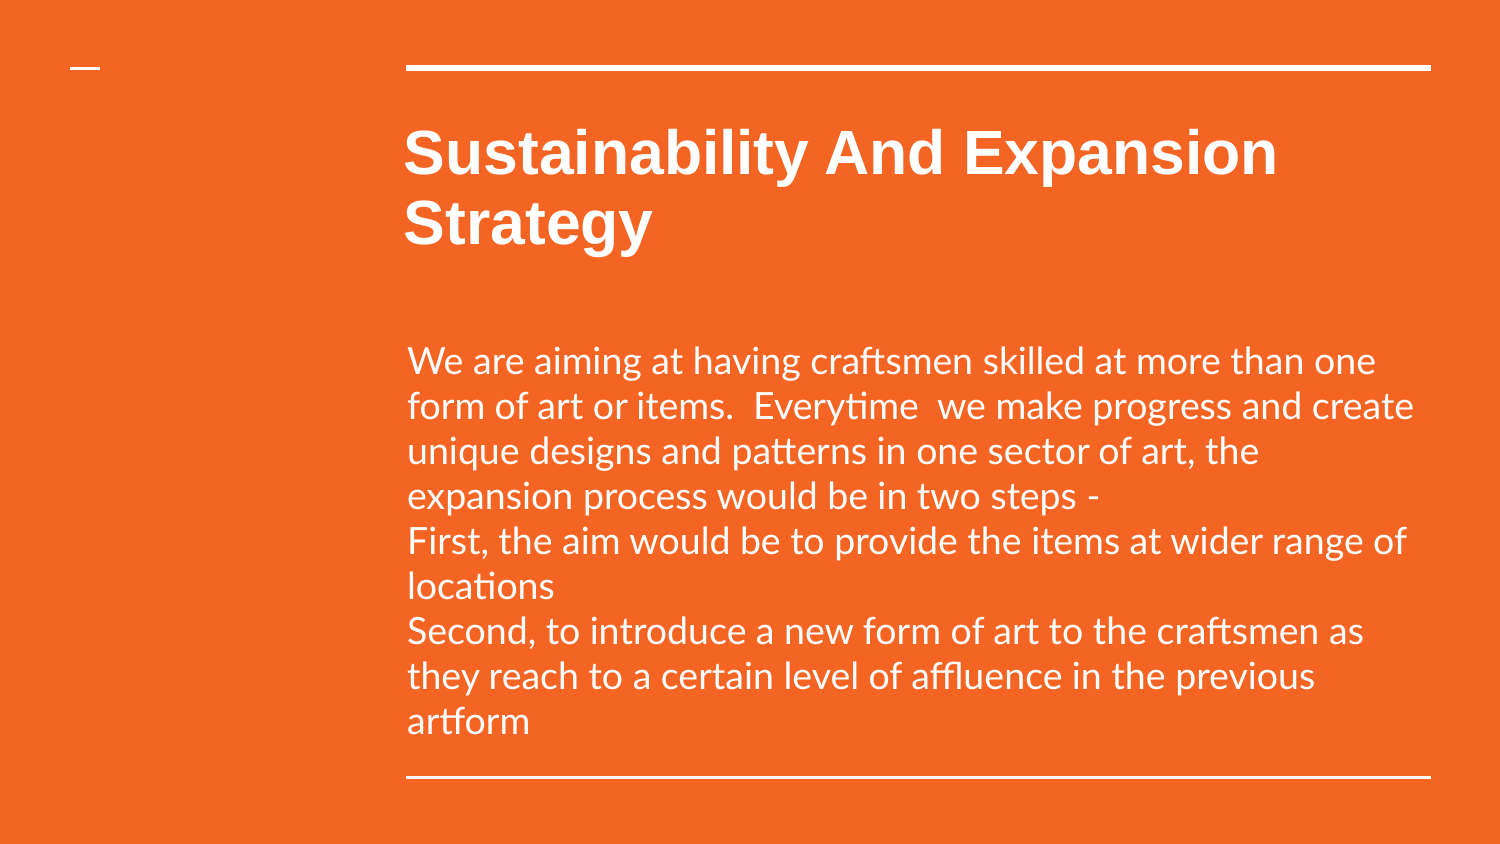

# Sustainability And Expansion Strategy
We are aiming at having craftsmen skilled at more than one form of art or items.  Everytime  we make progress and create unique designs and patterns in one sector of art, the expansion process would be in two steps -
First, the aim would be to provide the items at wider range of locations
Second, to introduce a new form of art to the craftsmen as they reach to a certain level of affluence in the previous artform